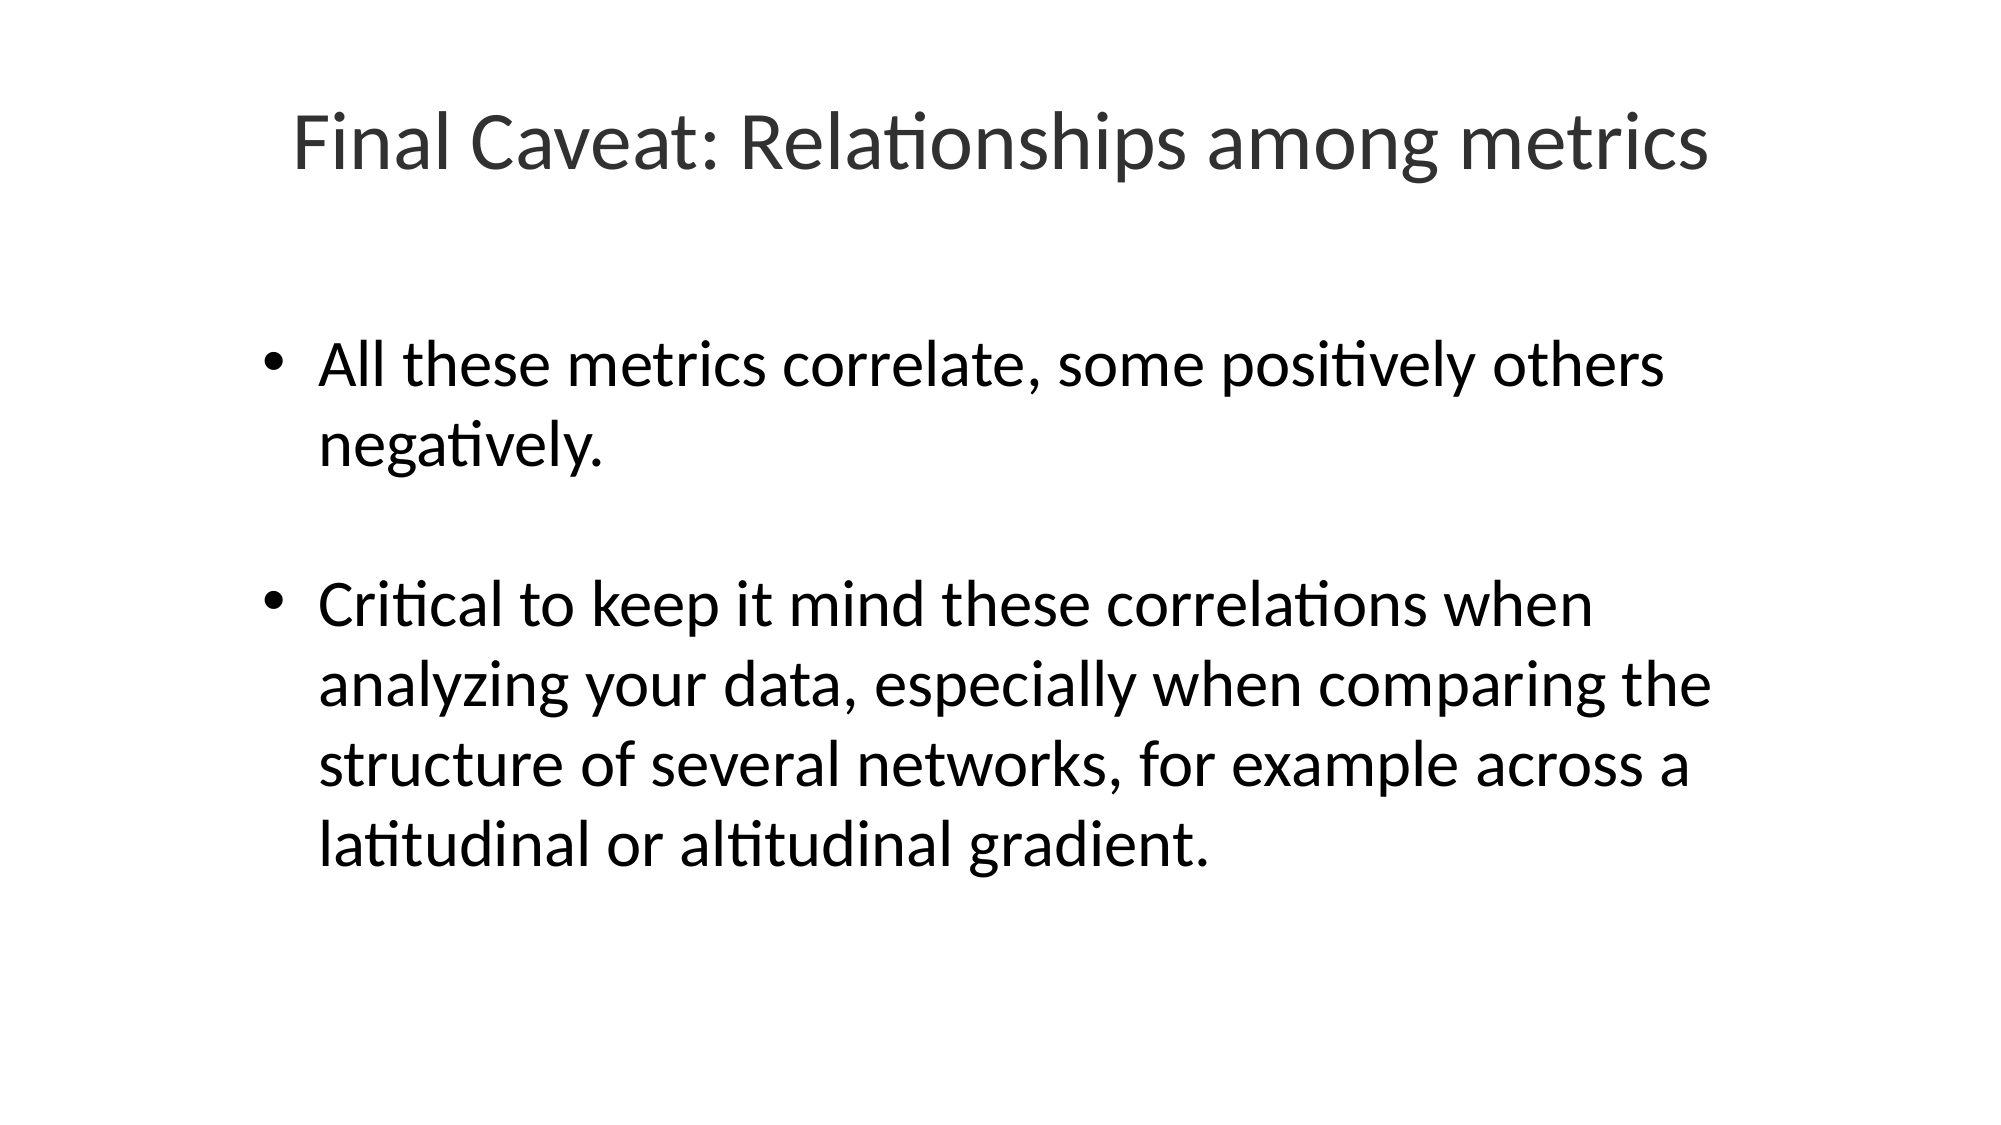

Final Caveat: Relationships among metrics
All these metrics correlate, some positively others negatively.

Critical to keep it mind these correlations when analyzing your data, especially when comparing the structure of several networks, for example across a latitudinal or altitudinal gradient.